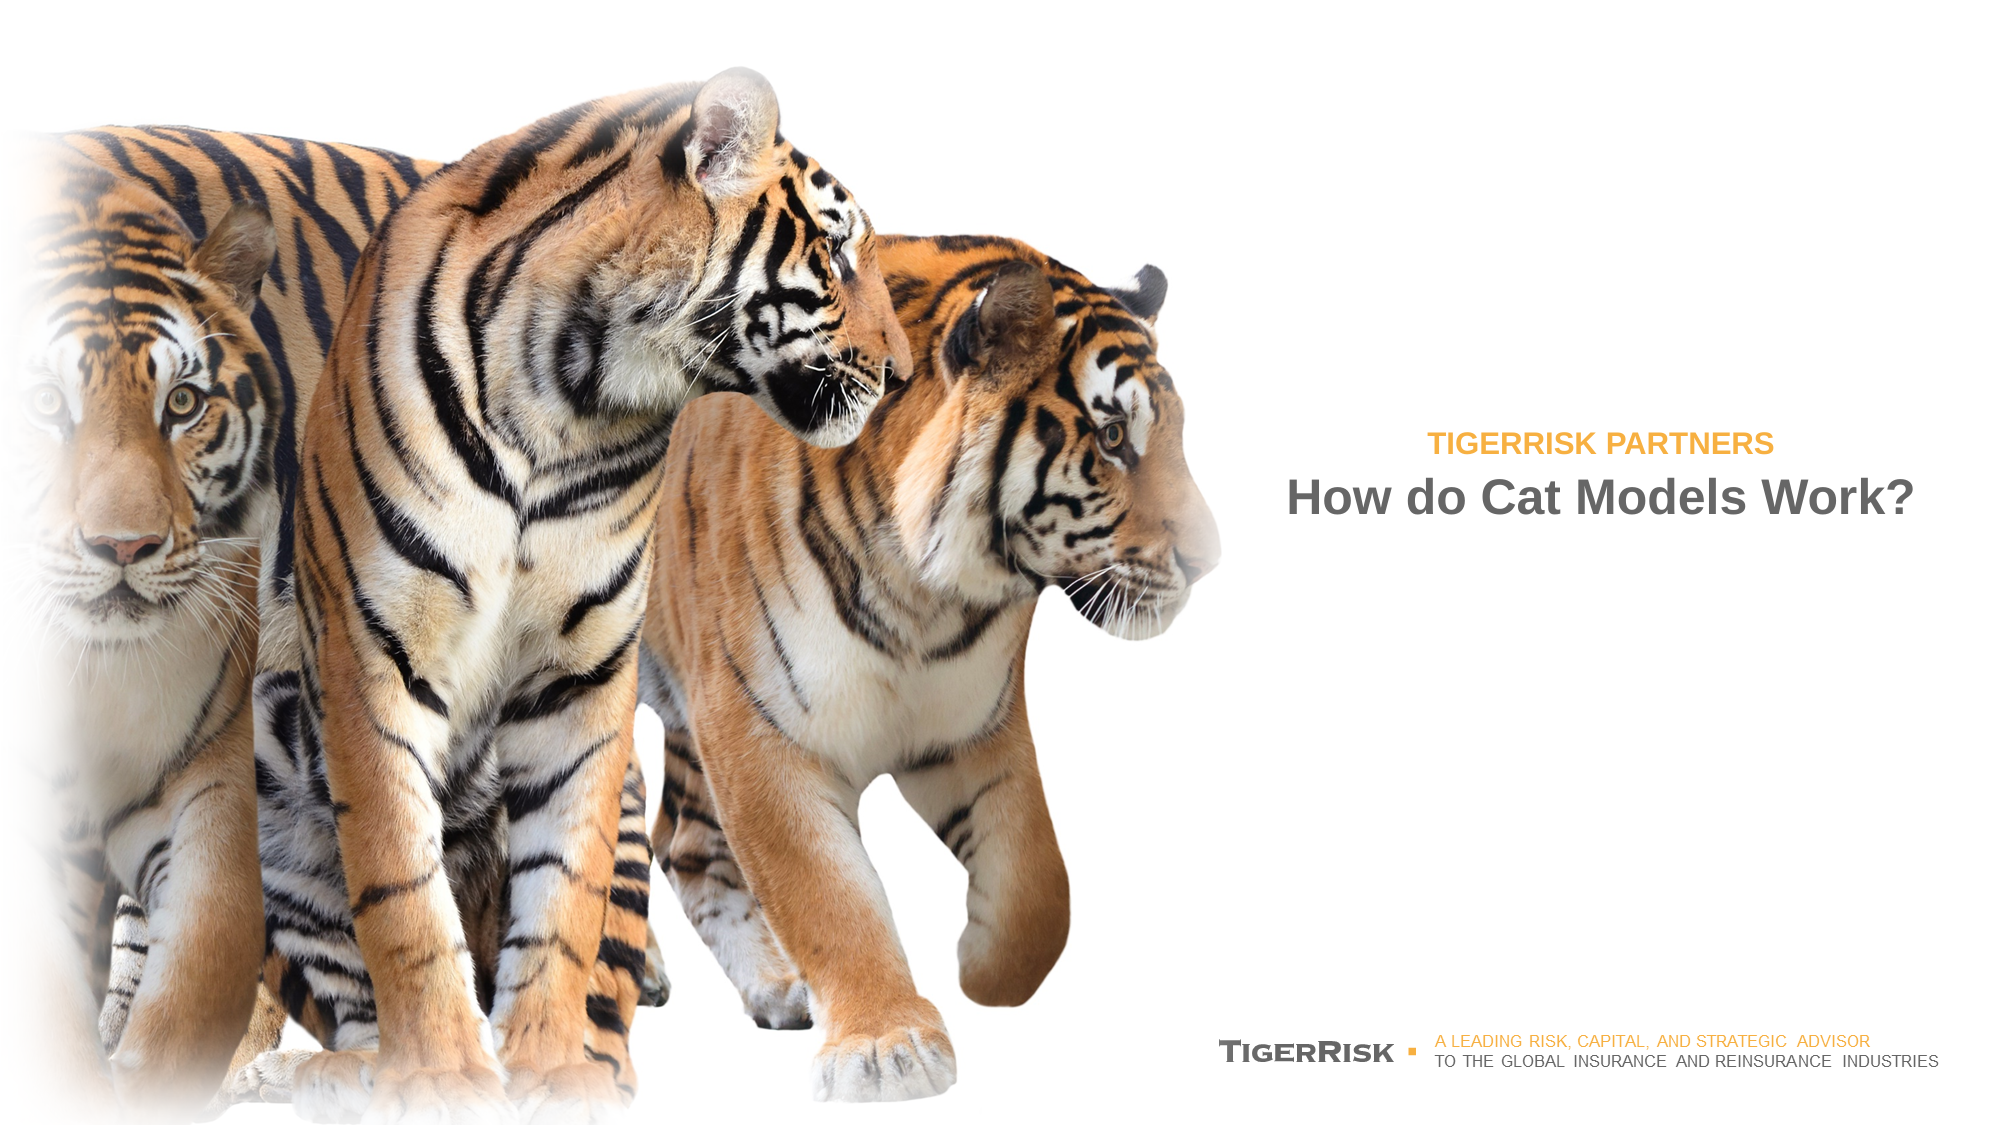

TIGERRISK PARTNERS
# How do Cat Models Work?